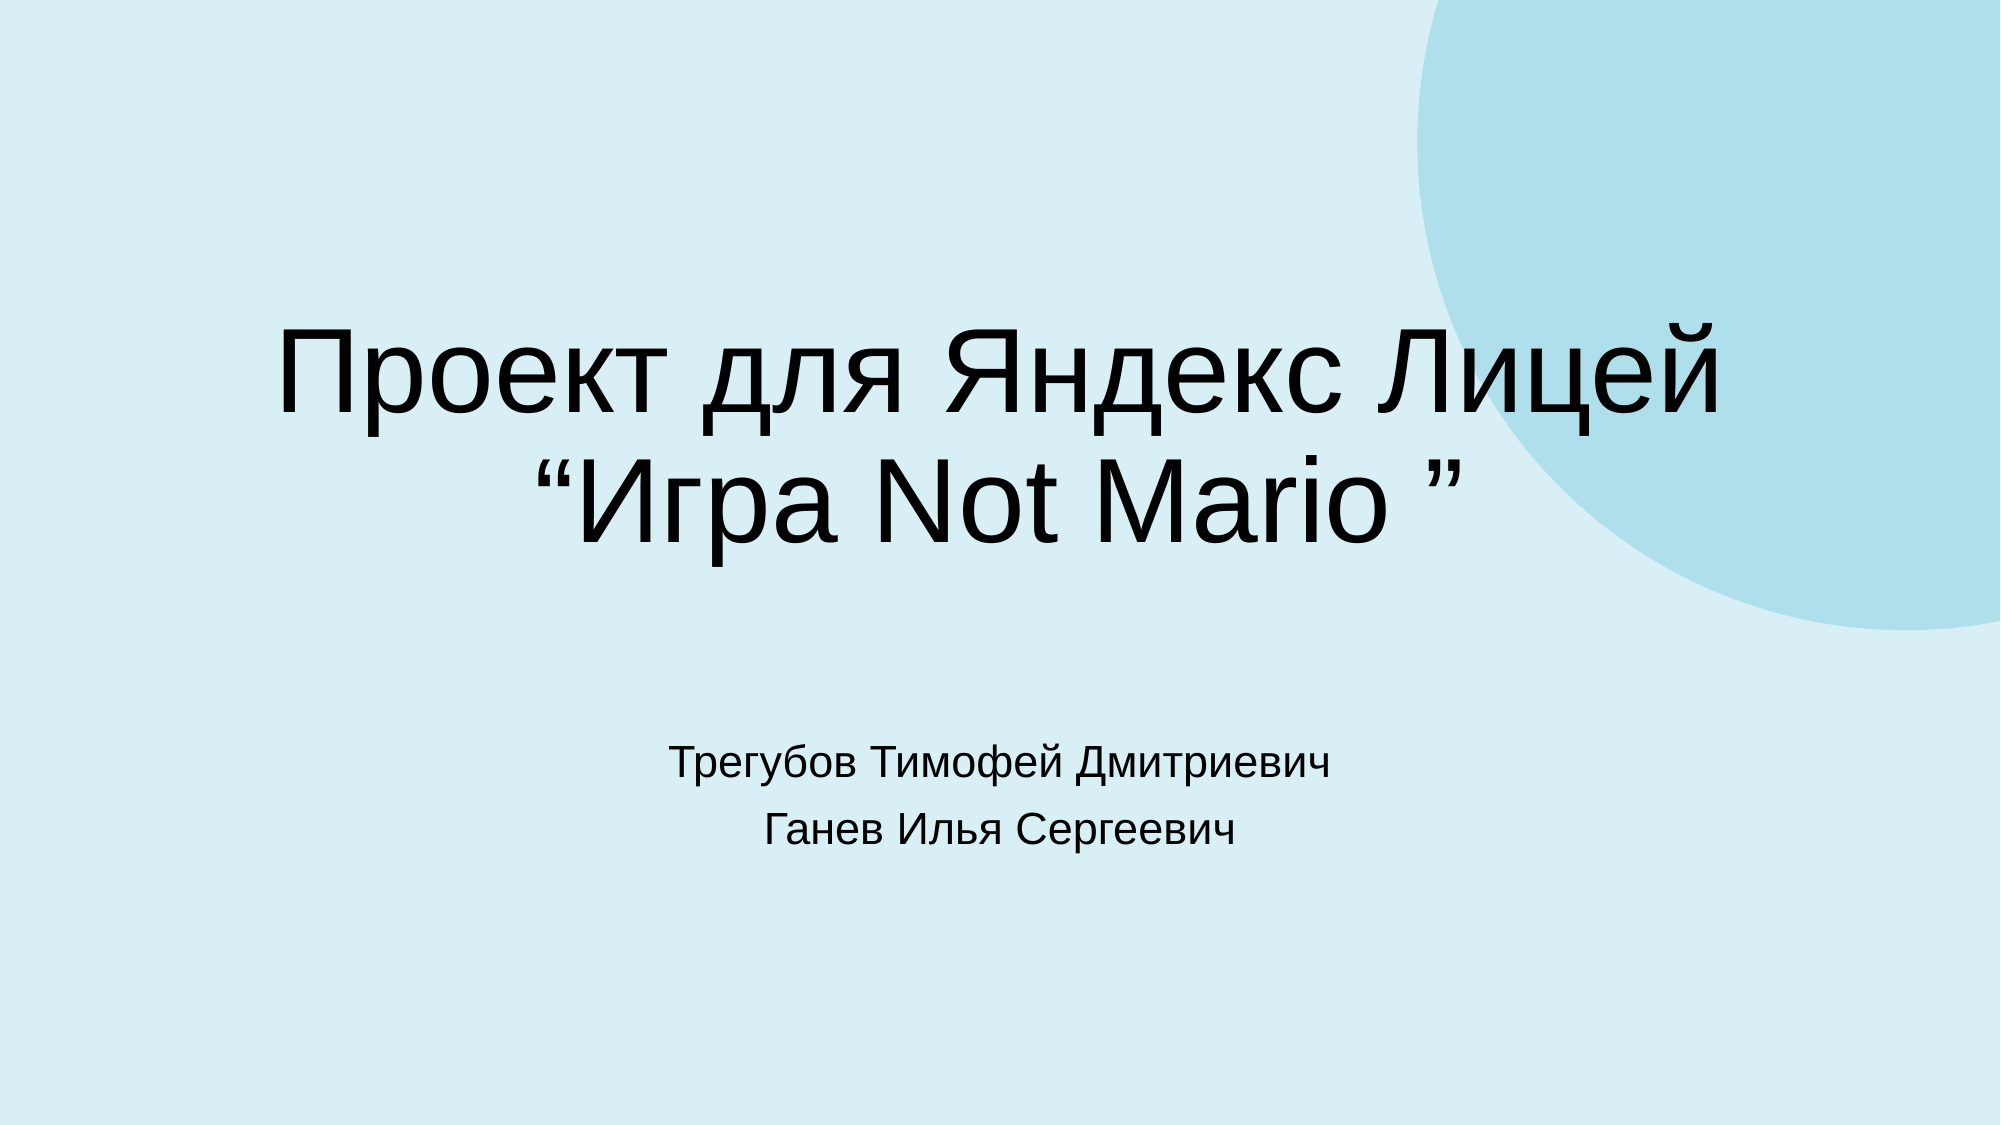

# Проект для Яндекс Лицей “Игра Not Mario ”

Трегубов Тимофей Дмитриевич
Ганев Илья Сергеевич